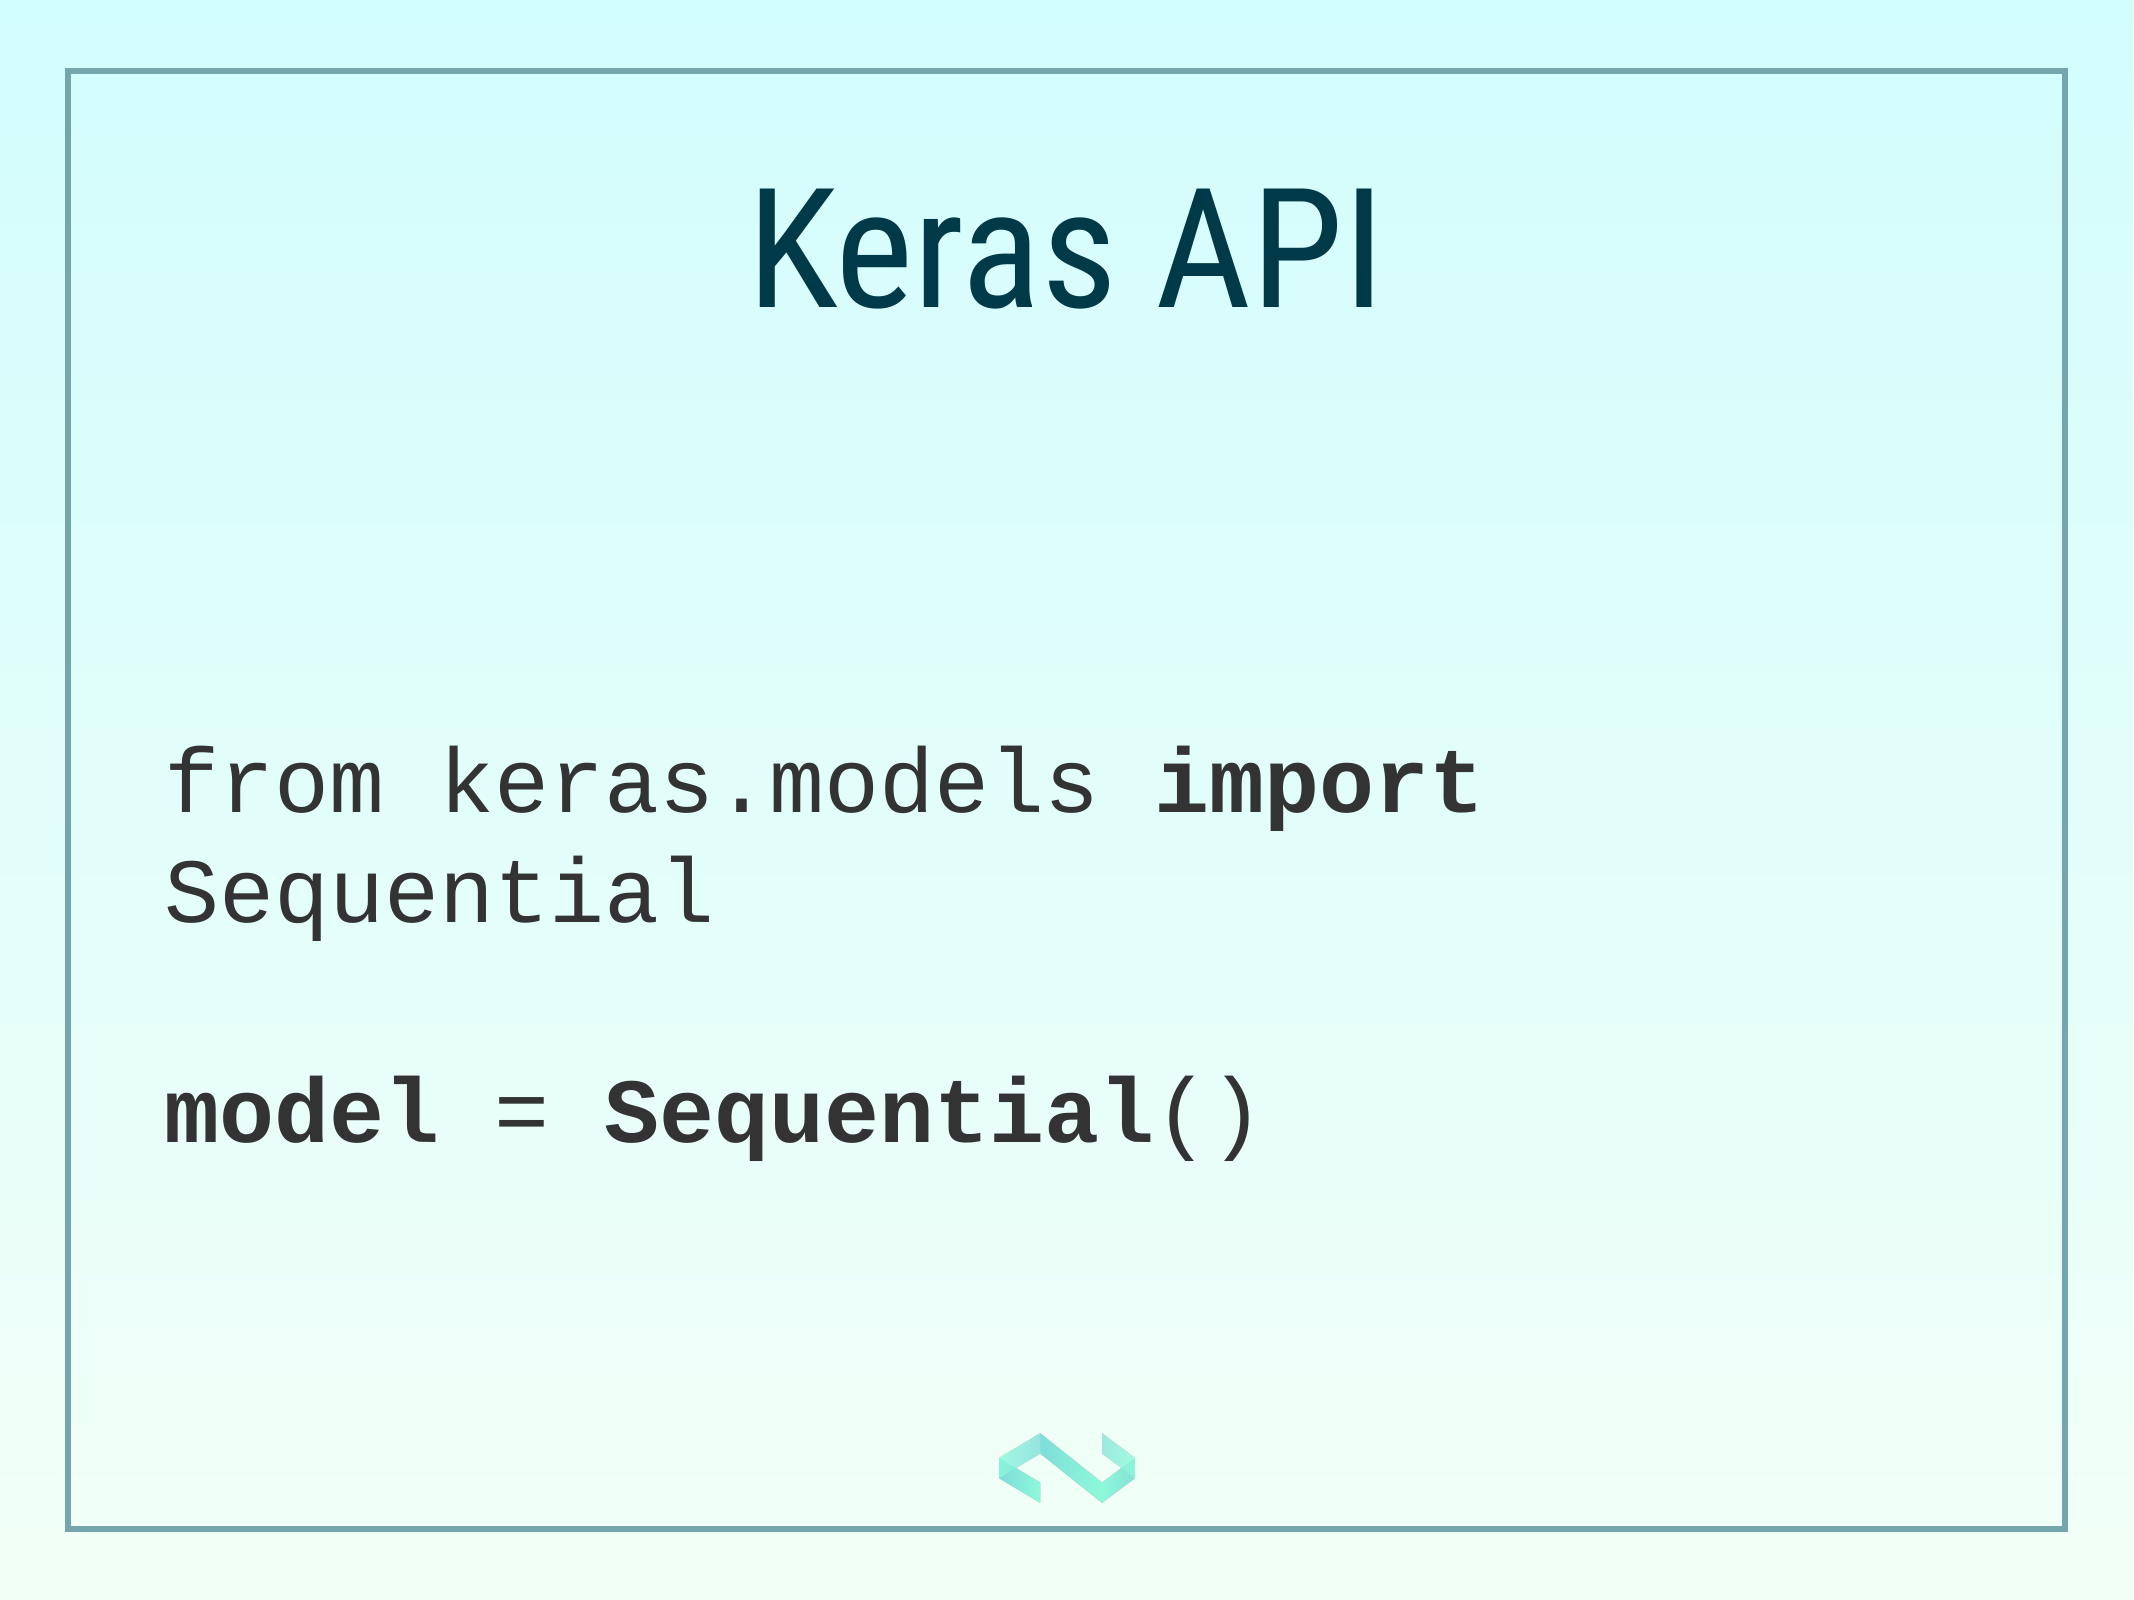

# Keras API
from keras.models import Sequential
model = Sequential()